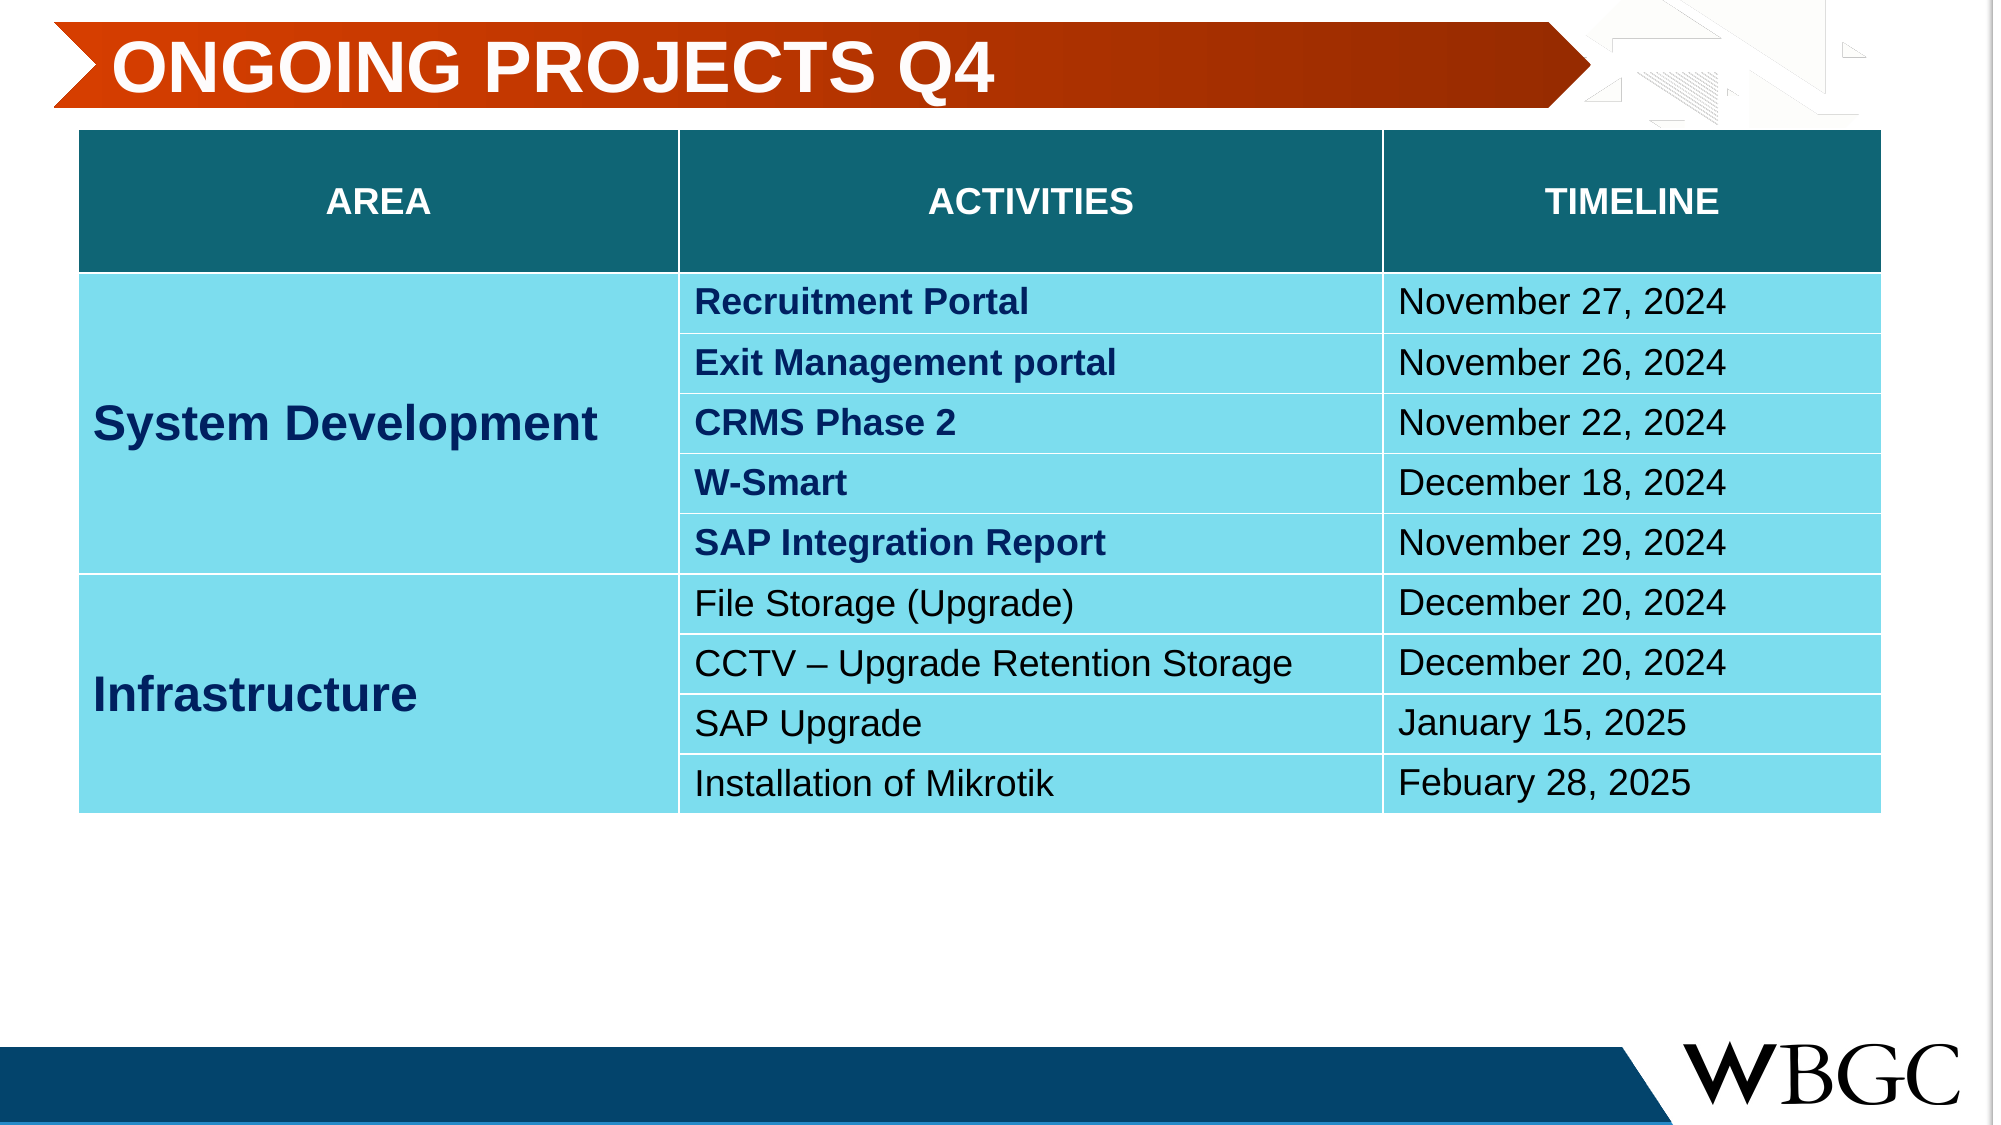

ONGOING PROJECTS Q4

| AREA | ACTIVITIES | TIMELINE |
| --- | --- | --- |
| System Development | Recruitment Portal | November 27, 2024 |
|  | Exit Management portal | November 26, 2024 |
|  | CRMS Phase 2 | November 22, 2024 |
|  | W-Smart | December 18, 2024 |
|  | SAP Integration Report | November 29, 2024 |
| Infrastructure | File Storage (Upgrade) | December 20, 2024 |
|  | CCTV – Upgrade Retention Storage | December 20, 2024 |
|  | SAP Upgrade | January 15, 2025 |
|  | Installation of Mikrotik | Febuary 28, 2025 |